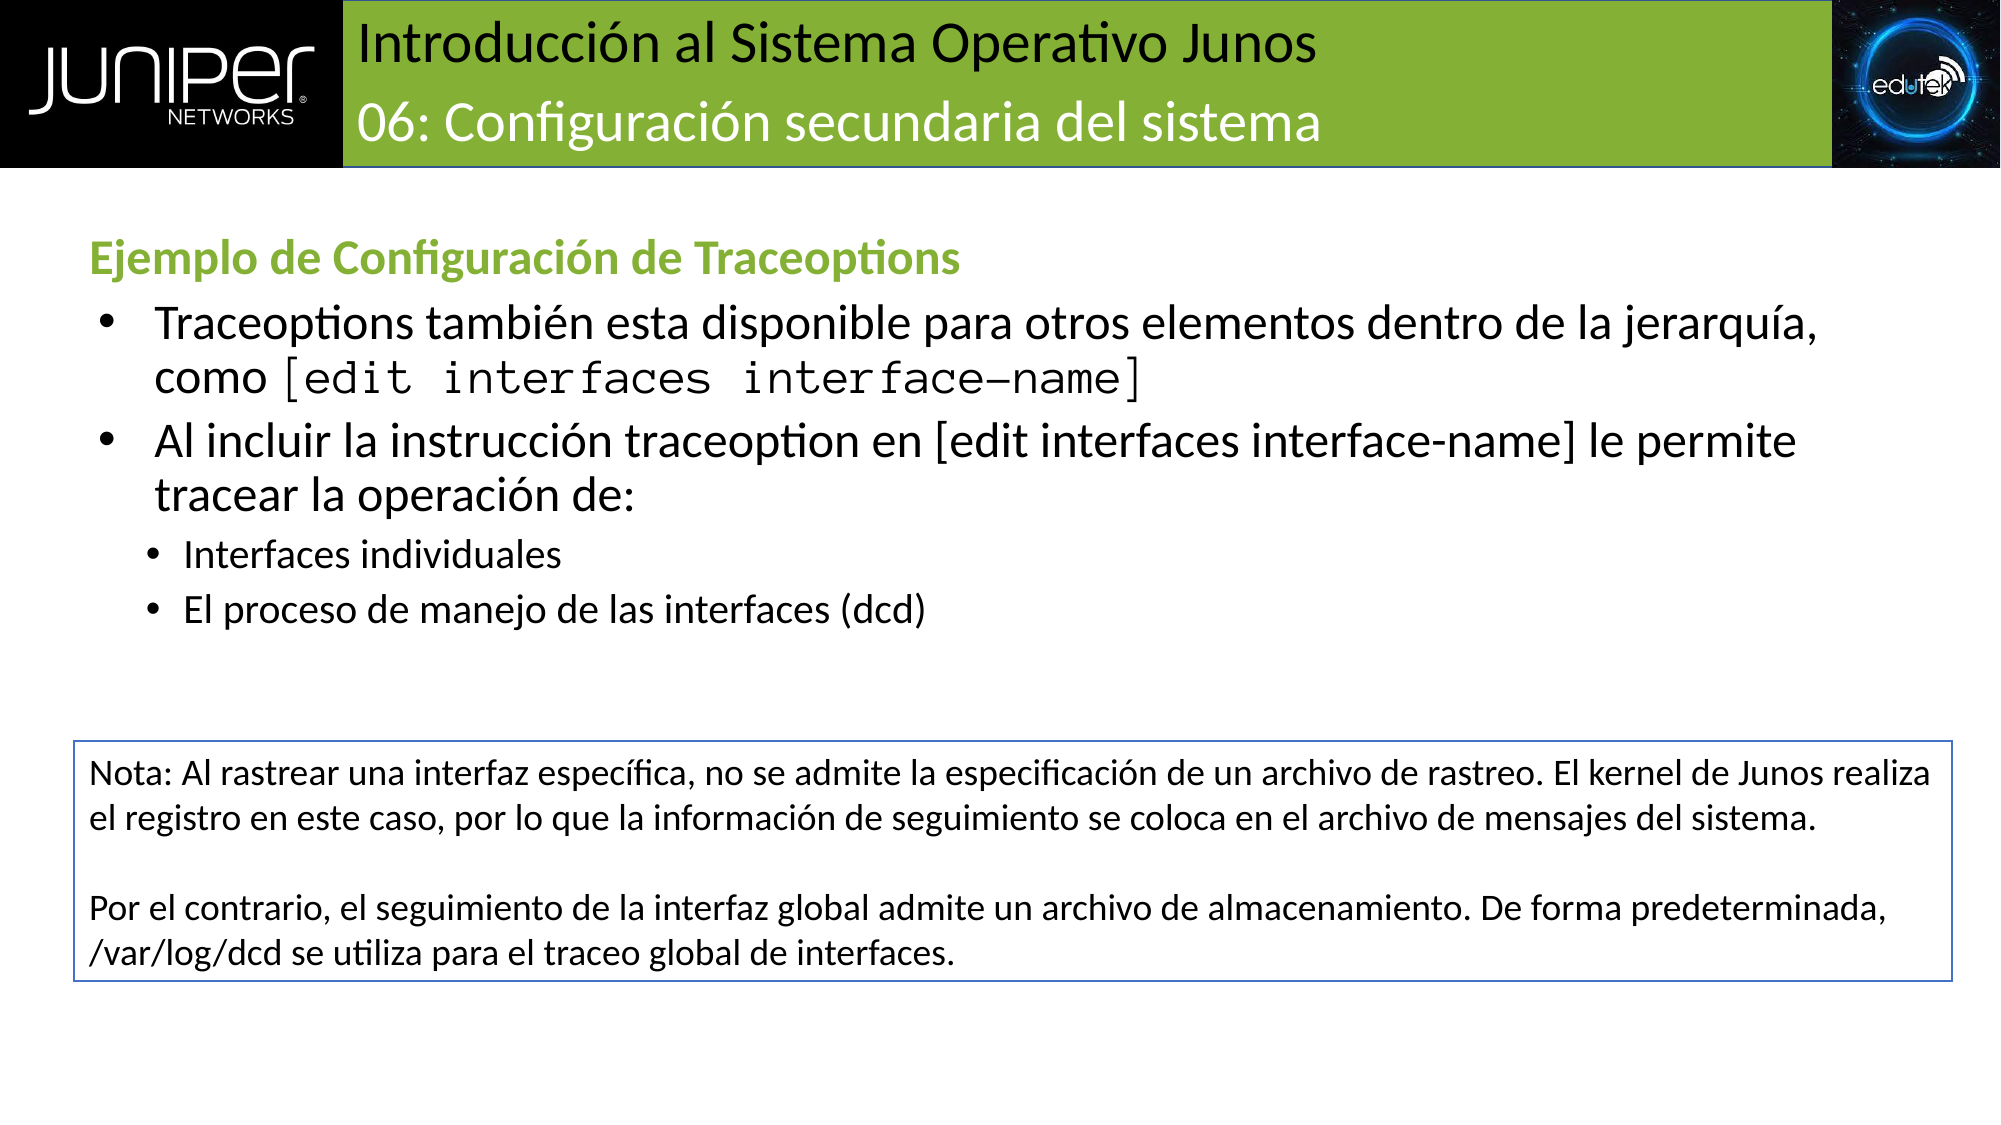

# Introducción al Sistema Operativo Junos
06: Configuración secundaria del sistema

Ejemplo de Configuración de Traceoptions
Traceoptions también esta disponible para otros elementos dentro de la jerarquía, como [edit interfaces interface-name]
Al incluir la instrucción traceoption en [edit interfaces interface-name] le permite tracear la operación de:
Interfaces individuales
El proceso de manejo de las interfaces (dcd)

Nota: Al rastrear una interfaz específica, no se admite la especificación de un archivo de rastreo. El kernel de Junos realiza el registro en este caso, por lo que la información de seguimiento se coloca en el archivo de mensajes del sistema.

Por el contrario, el seguimiento de la interfaz global admite un archivo de almacenamiento. De forma predeterminada, /var/log/dcd se utiliza para el traceo global de interfaces.